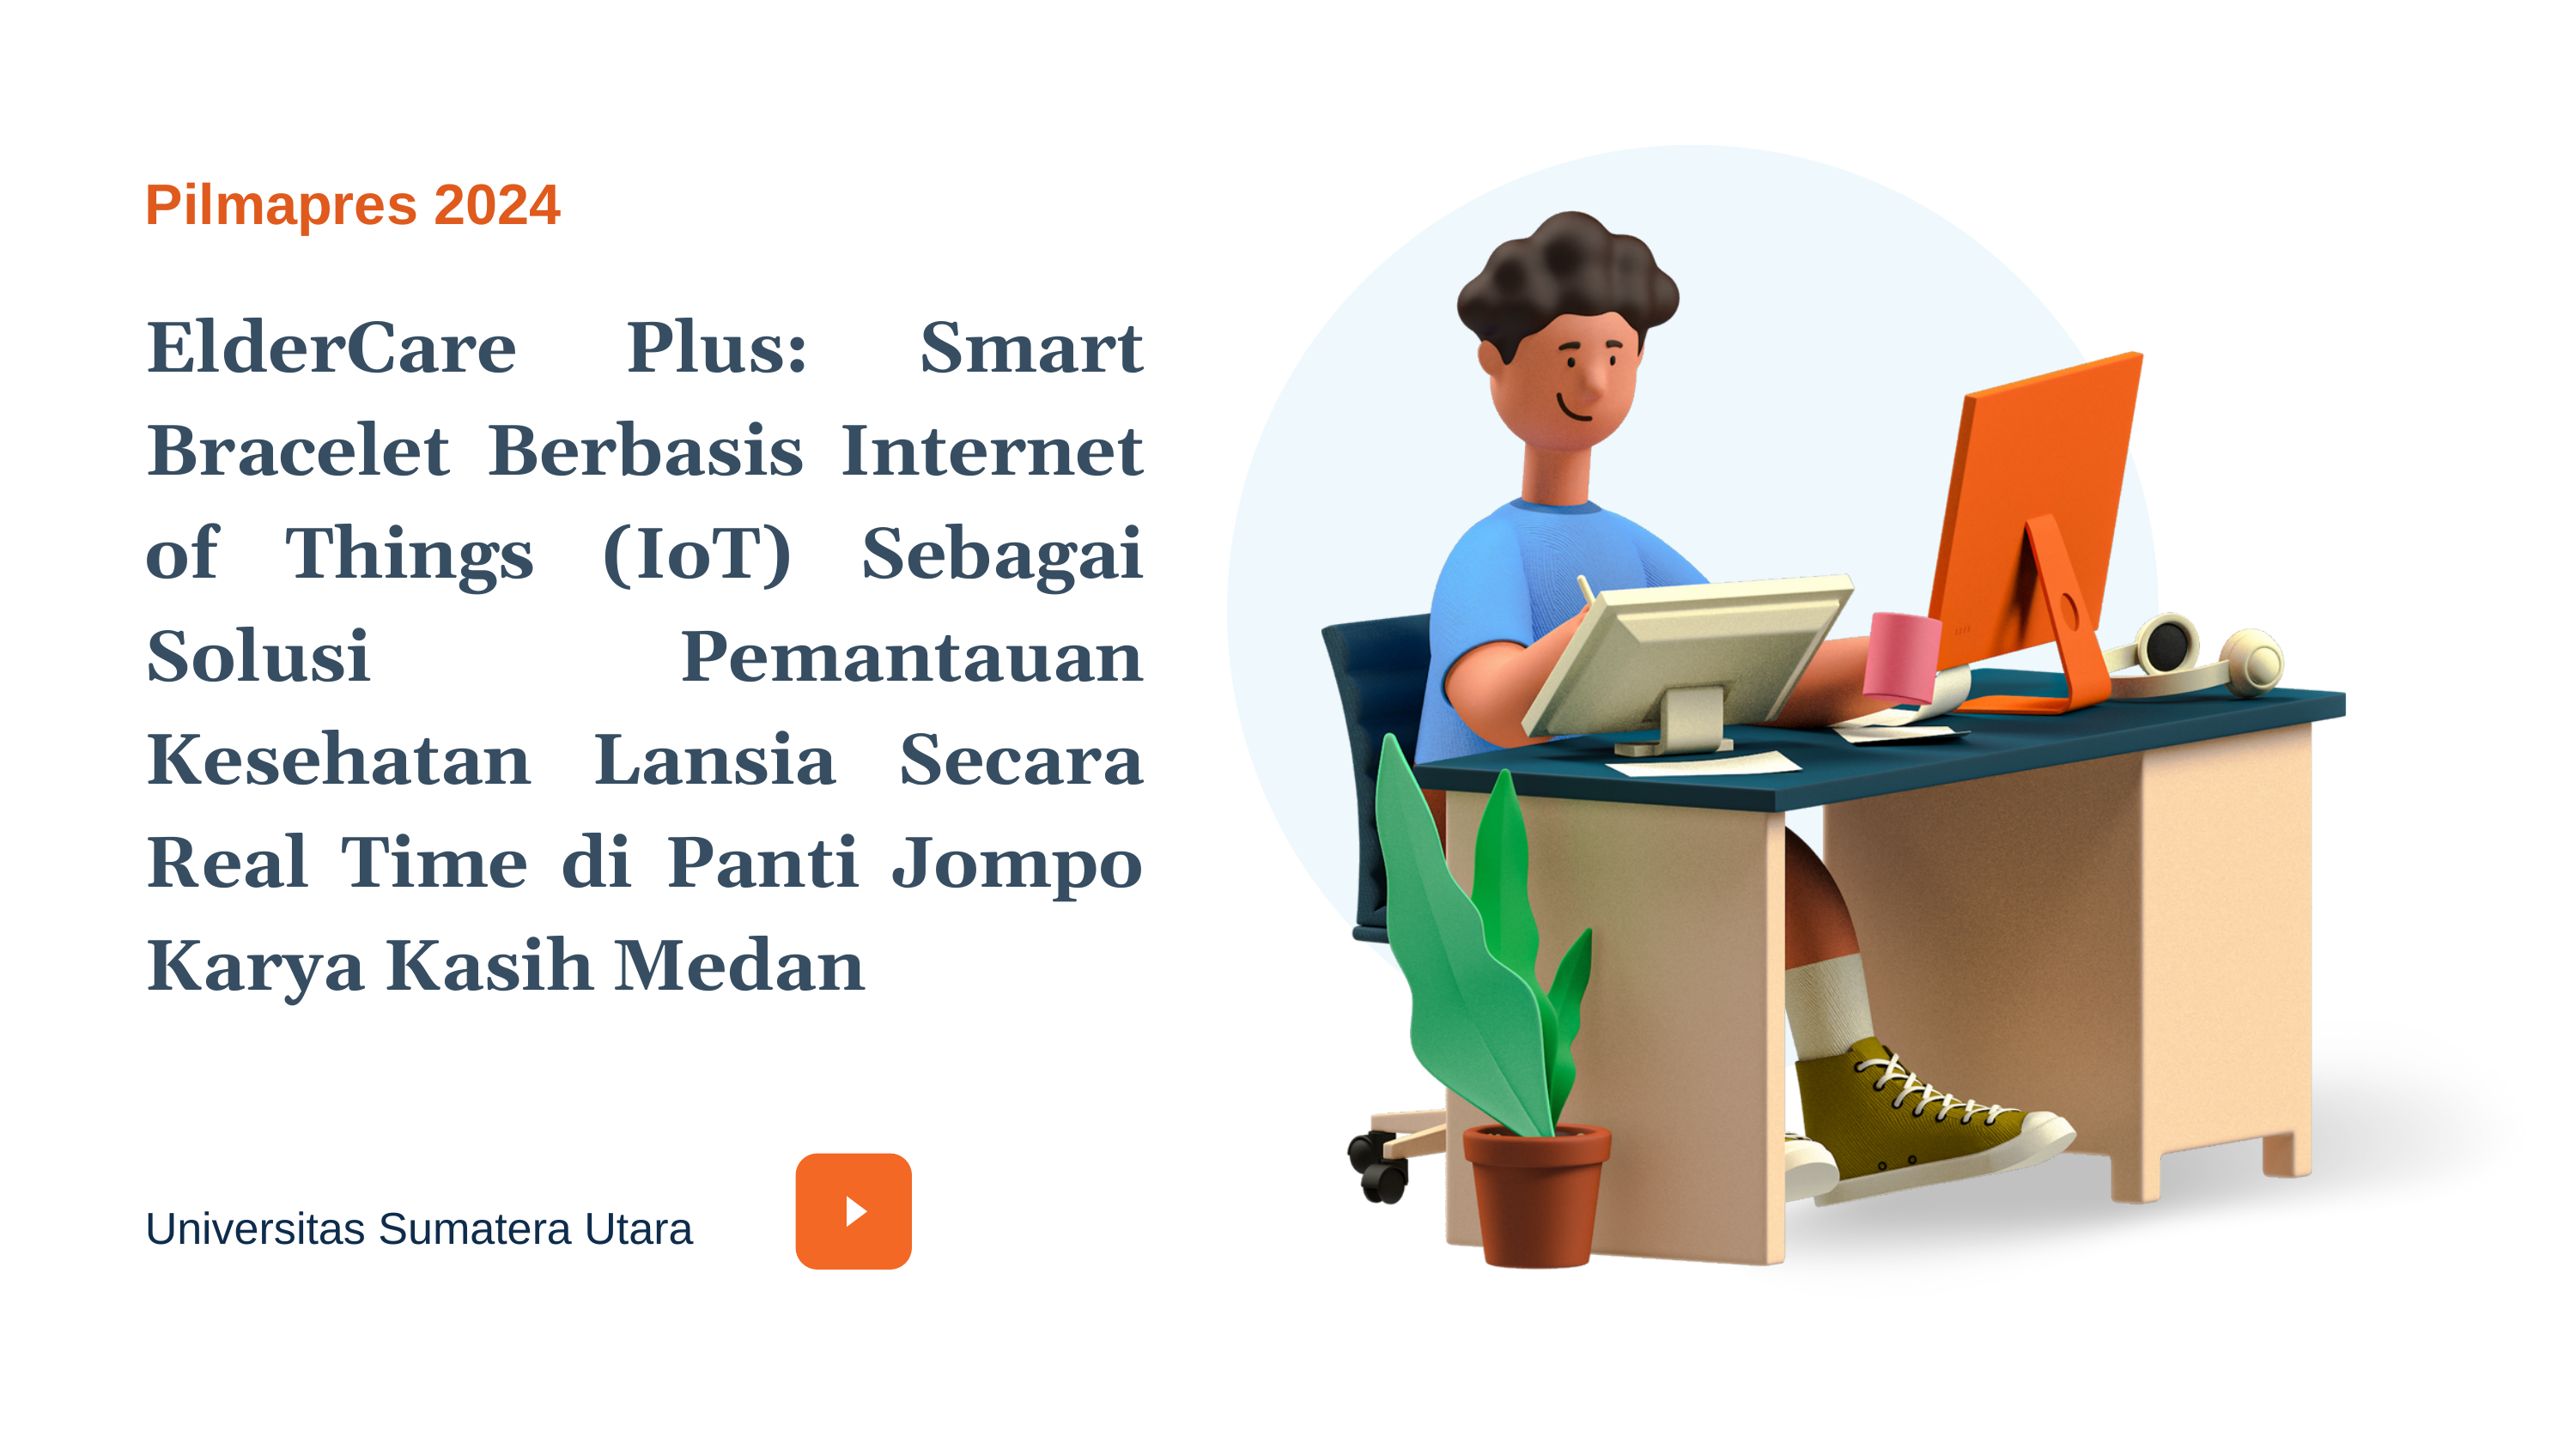

Pilmapres 2024
ElderCare Plus: Smart Bracelet Berbasis Internet of Things (IoT) Sebagai Solusi Pemantauan Kesehatan Lansia Secara Real Time di Panti Jompo Karya Kasih Medan

Universitas Sumatera Utara